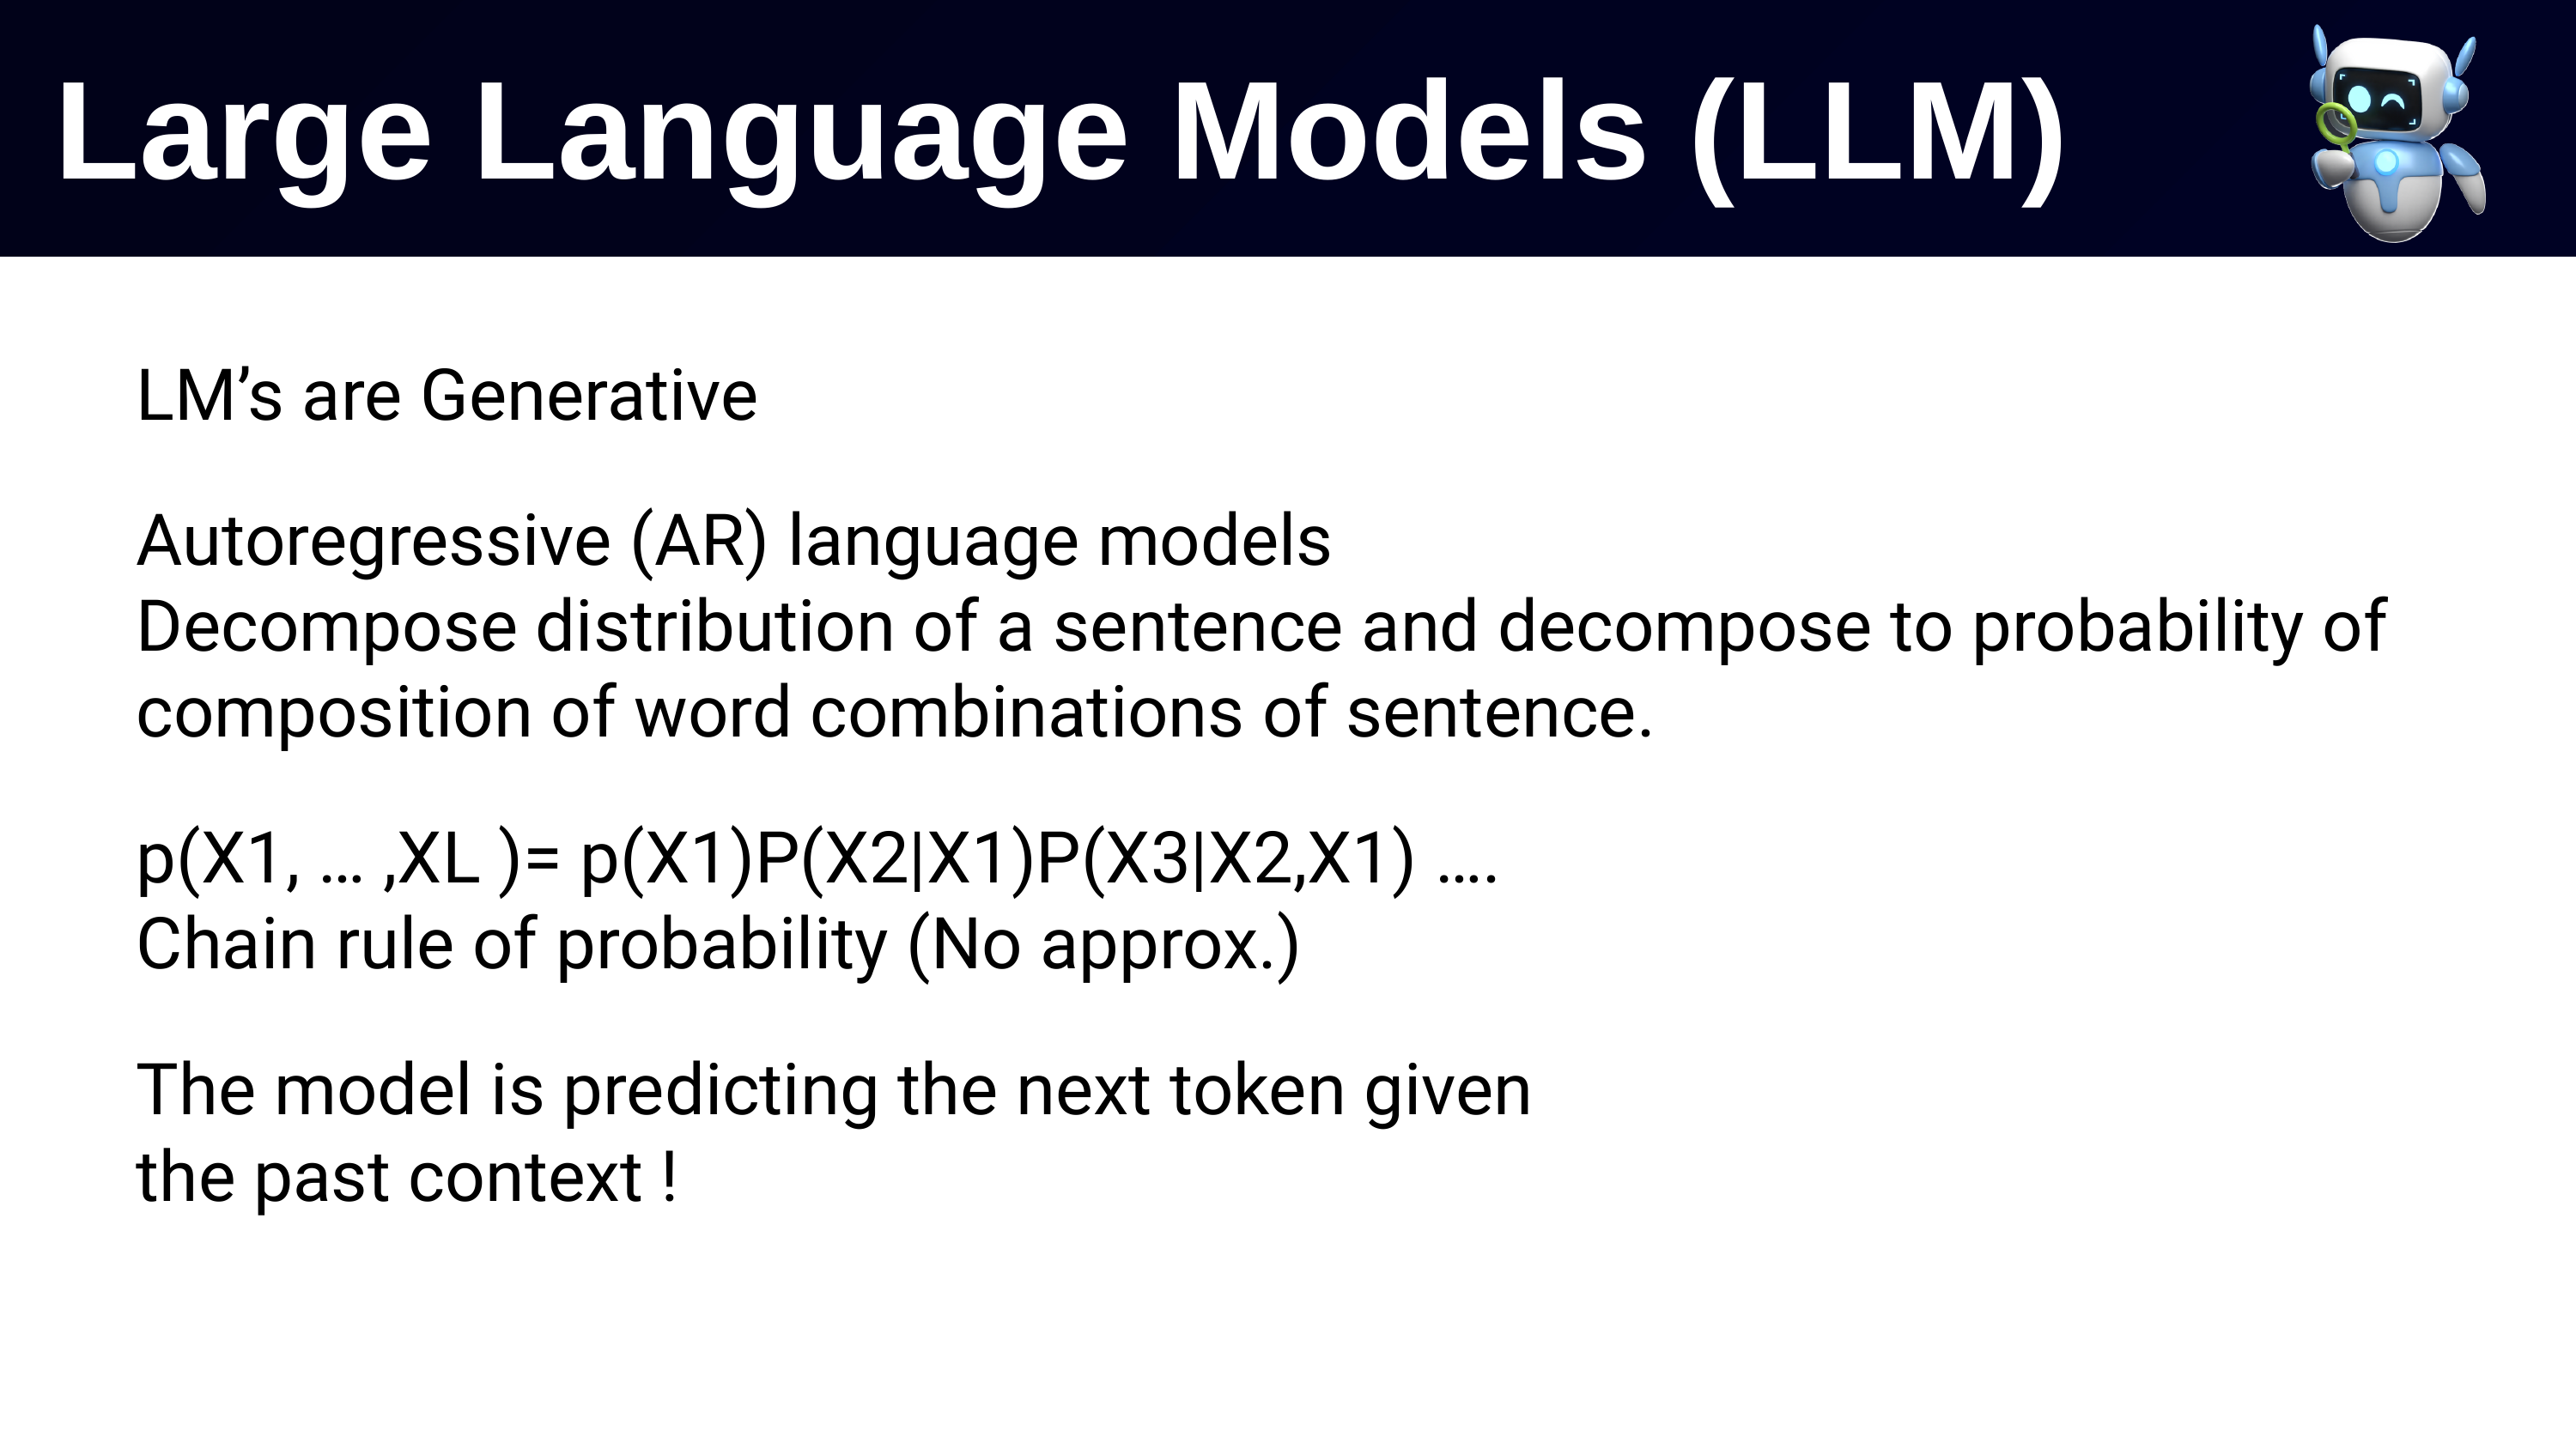

Large Language Models (LLM)
LM’s are Generative

Autoregressive (AR) language models
Decompose distribution of a sentence and decompose to probability of composition of word combinations of sentence.

p(X1, … ,XL )= p(X1)P(X2|X1)P(X3|X2,X1) ….
Chain rule of probability (No approx.)

The model is predicting the next token given
the past context !